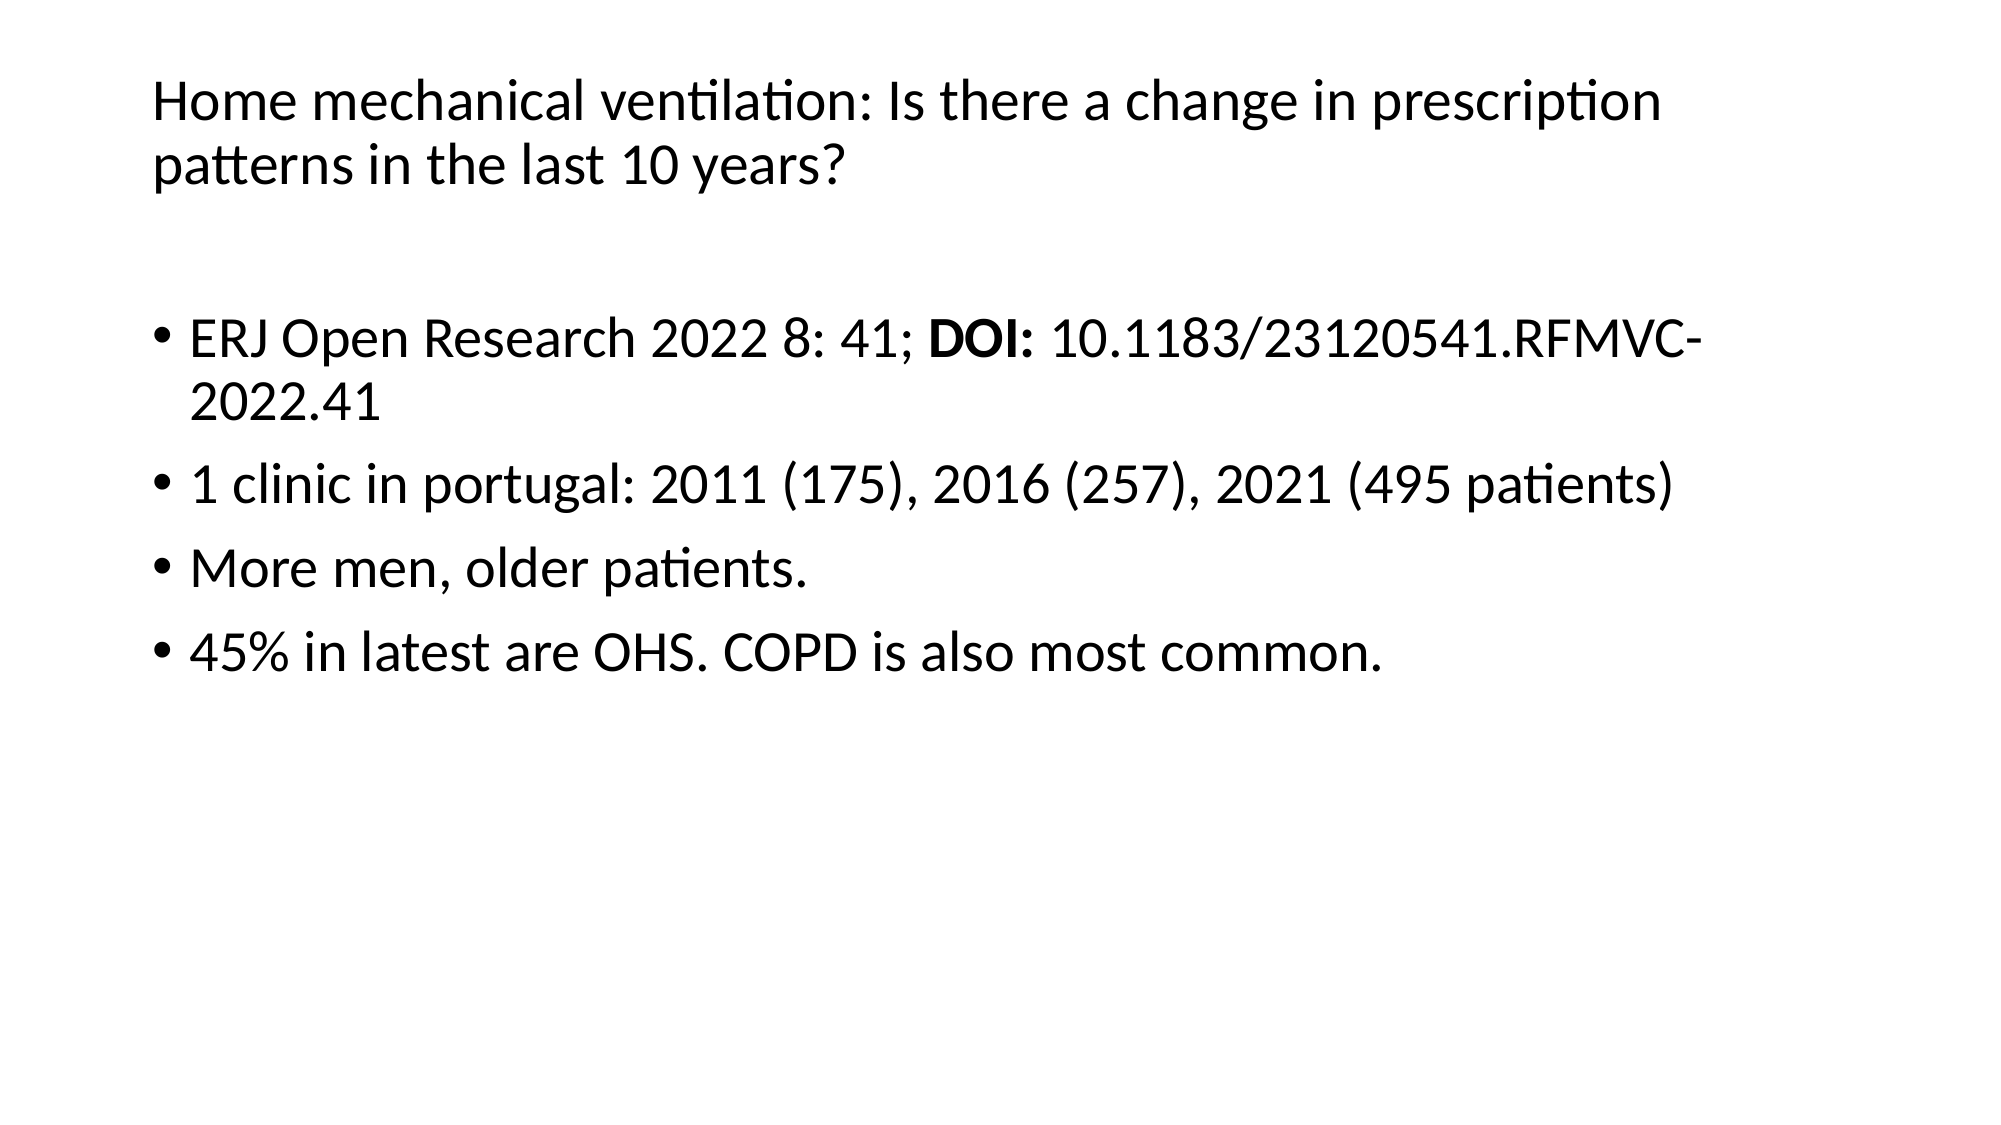

# Home mechanical ventilation: Is there a change in prescription patterns in the last 10 years?
ERJ Open Research 2022 8: 41; DOI: 10.1183/23120541.RFMVC-2022.41
1 clinic in portugal: 2011 (175), 2016 (257), 2021 (495 patients)
More men, older patients.
45% in latest are OHS. COPD is also most common.